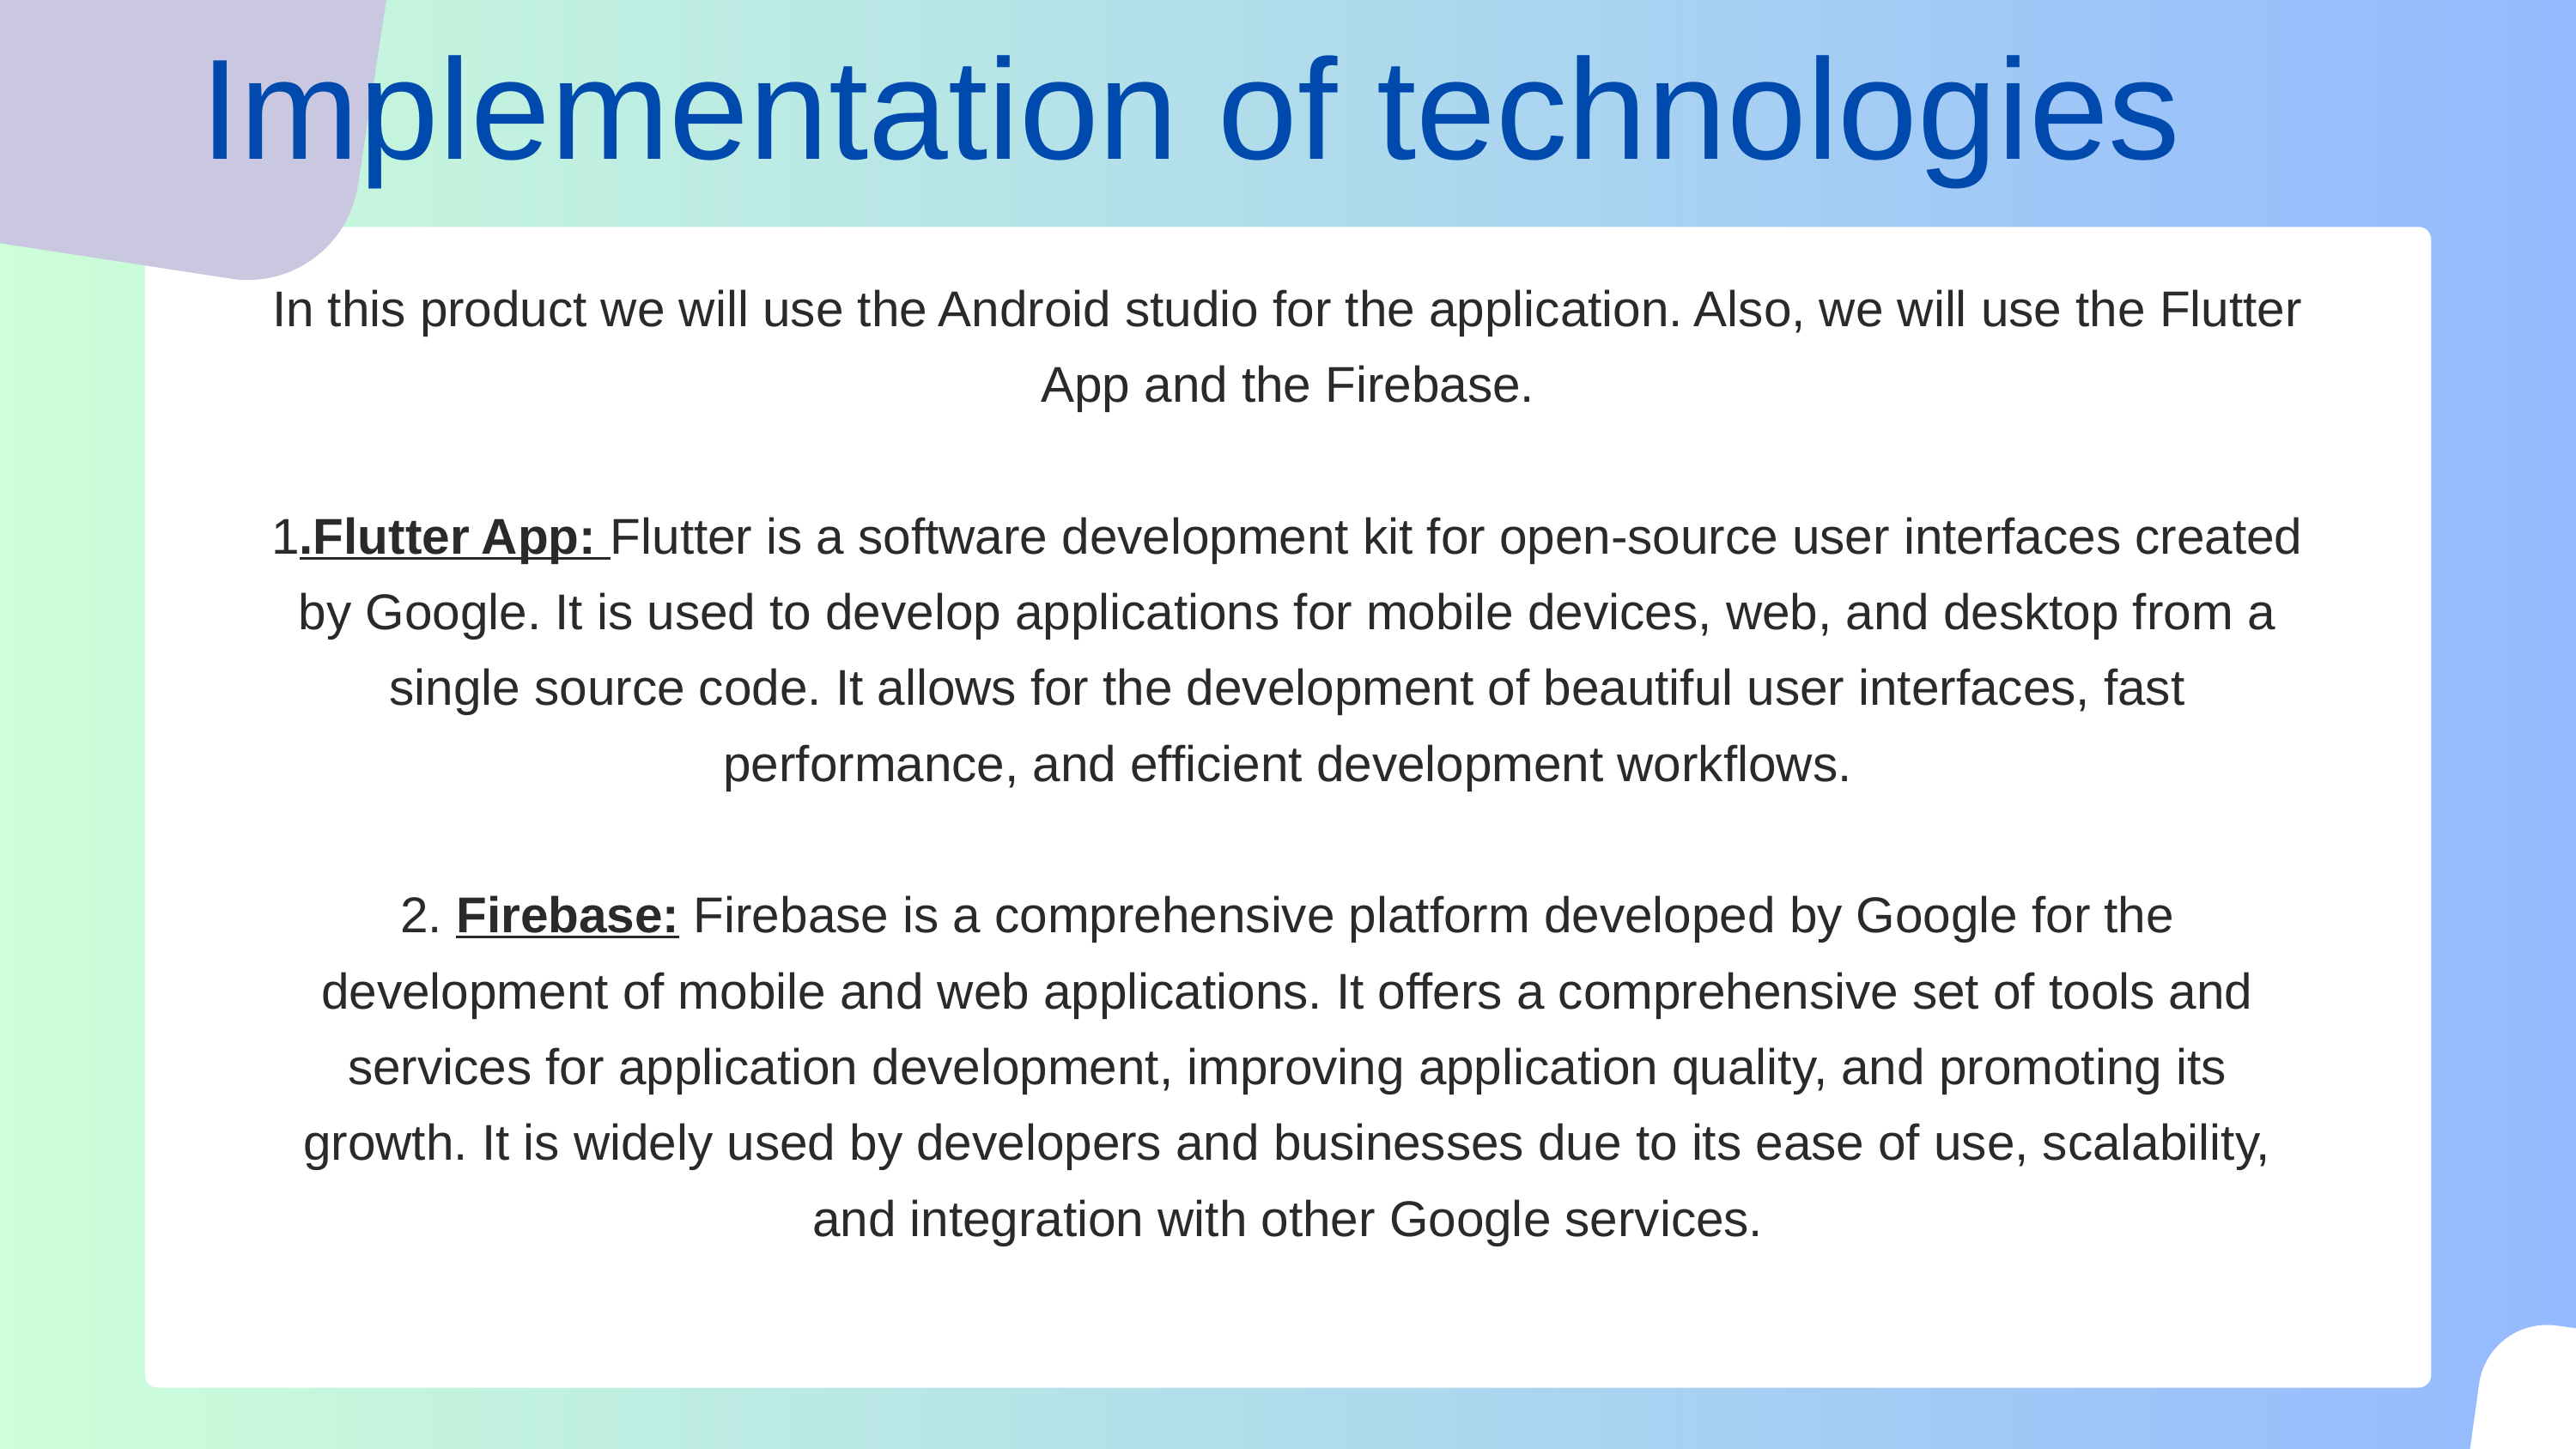

Implementation of technologies

In this product we will use the Android studio for the application. Also, we will use the Flutter App and the Firebase.

1.Flutter App: Flutter is a software development kit for open-source user interfaces created by Google. It is used to develop applications for mobile devices, web, and desktop from a single source code. It allows for the development of beautiful user interfaces, fast performance, and efficient development workflows.

2. Firebase: Firebase is a comprehensive platform developed by Google for the development of mobile and web applications. It offers a comprehensive set of tools and services for application development, improving application quality, and promoting its growth. It is widely used by developers and businesses due to its ease of use, scalability, and integration with other Google services.